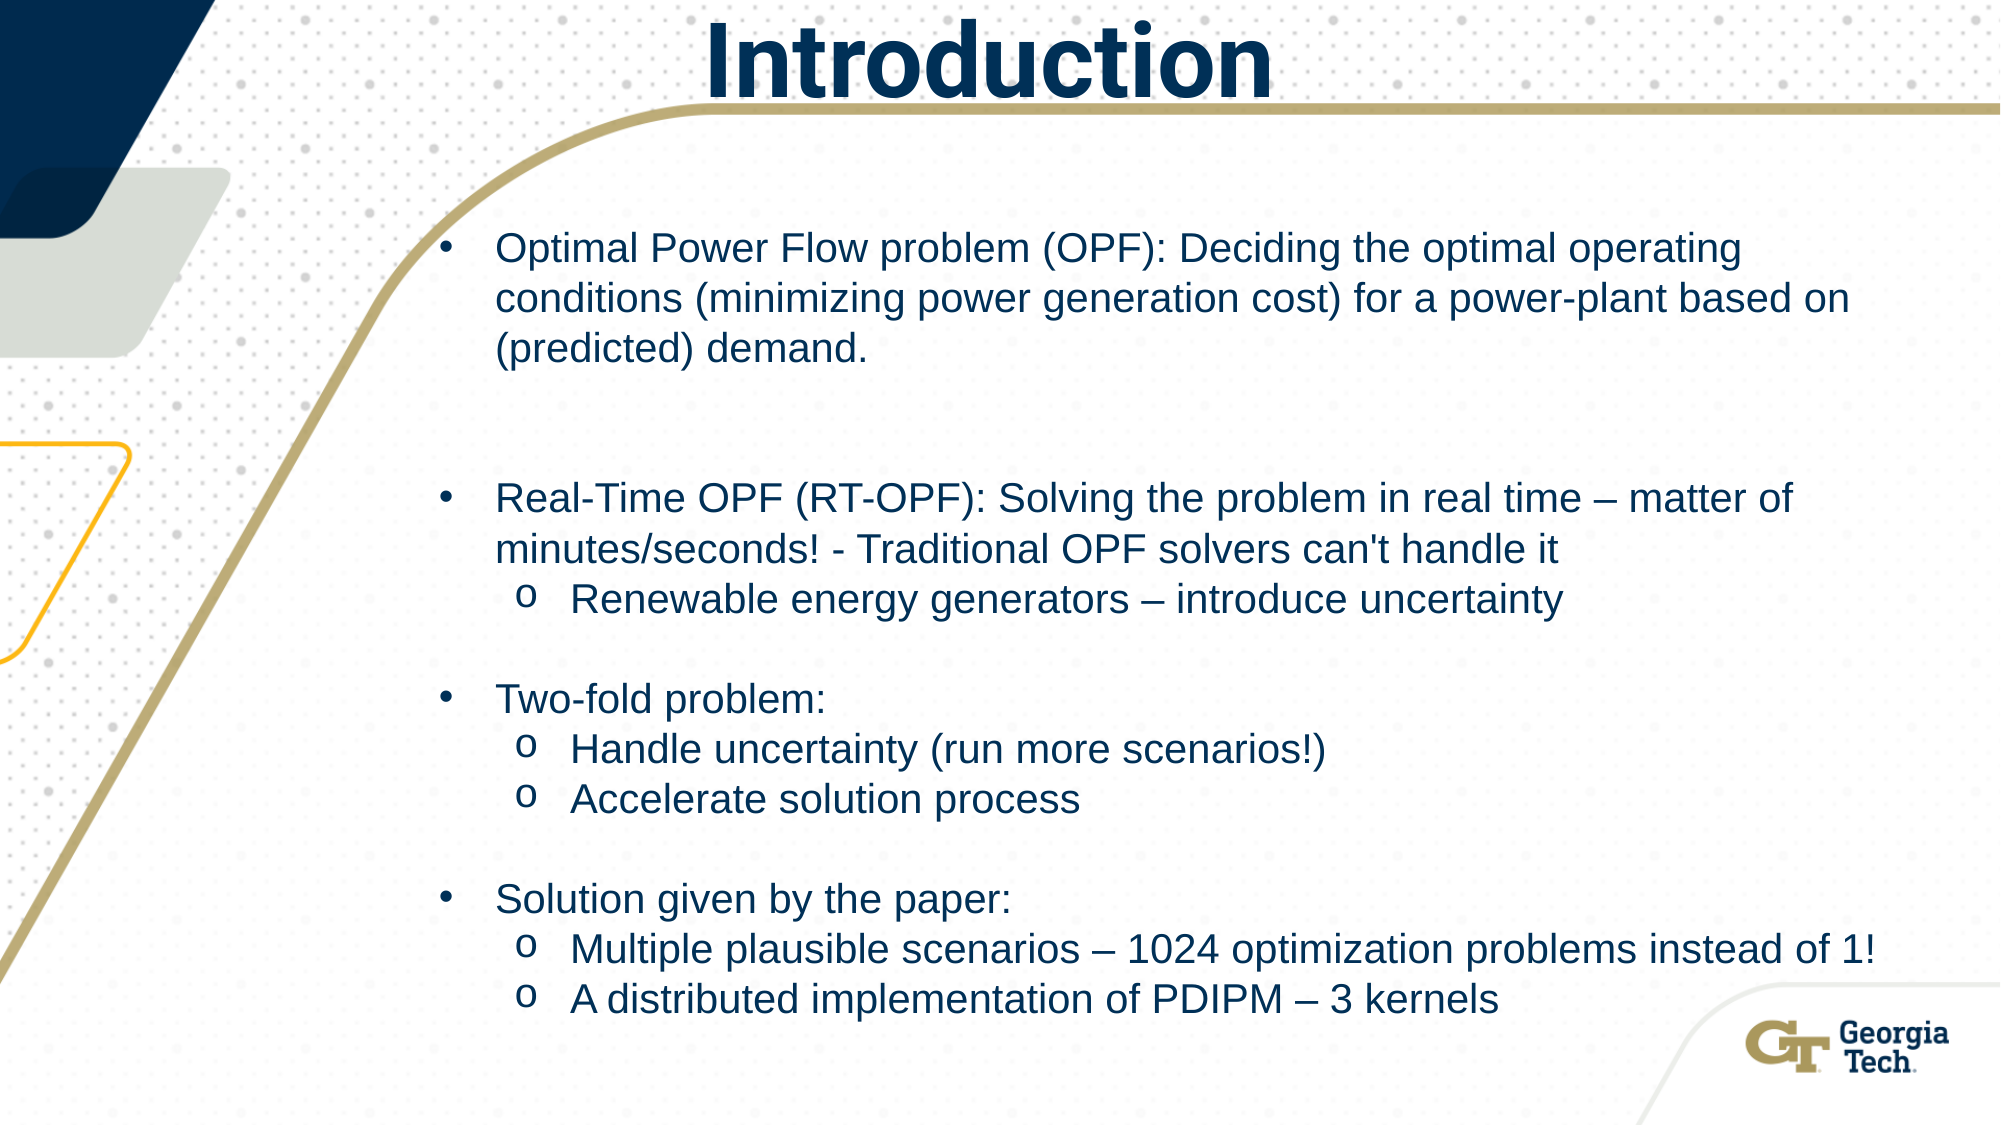

# Introduction
Optimal Power Flow problem (OPF): Deciding the optimal operating conditions (minimizing power generation cost) for a power-plant based on (predicted) demand.

Real-Time OPF (RT-OPF): Solving the problem in real time – matter of minutes/seconds! - Traditional OPF solvers can't handle it
Renewable energy generators – introduce uncertainty

Two-fold problem:
Handle uncertainty (run more scenarios!)
Accelerate solution process

Solution given by the paper:
Multiple plausible scenarios – 1024 optimization problems instead of 1!
A distributed implementation of PDIPM – 3 kernels